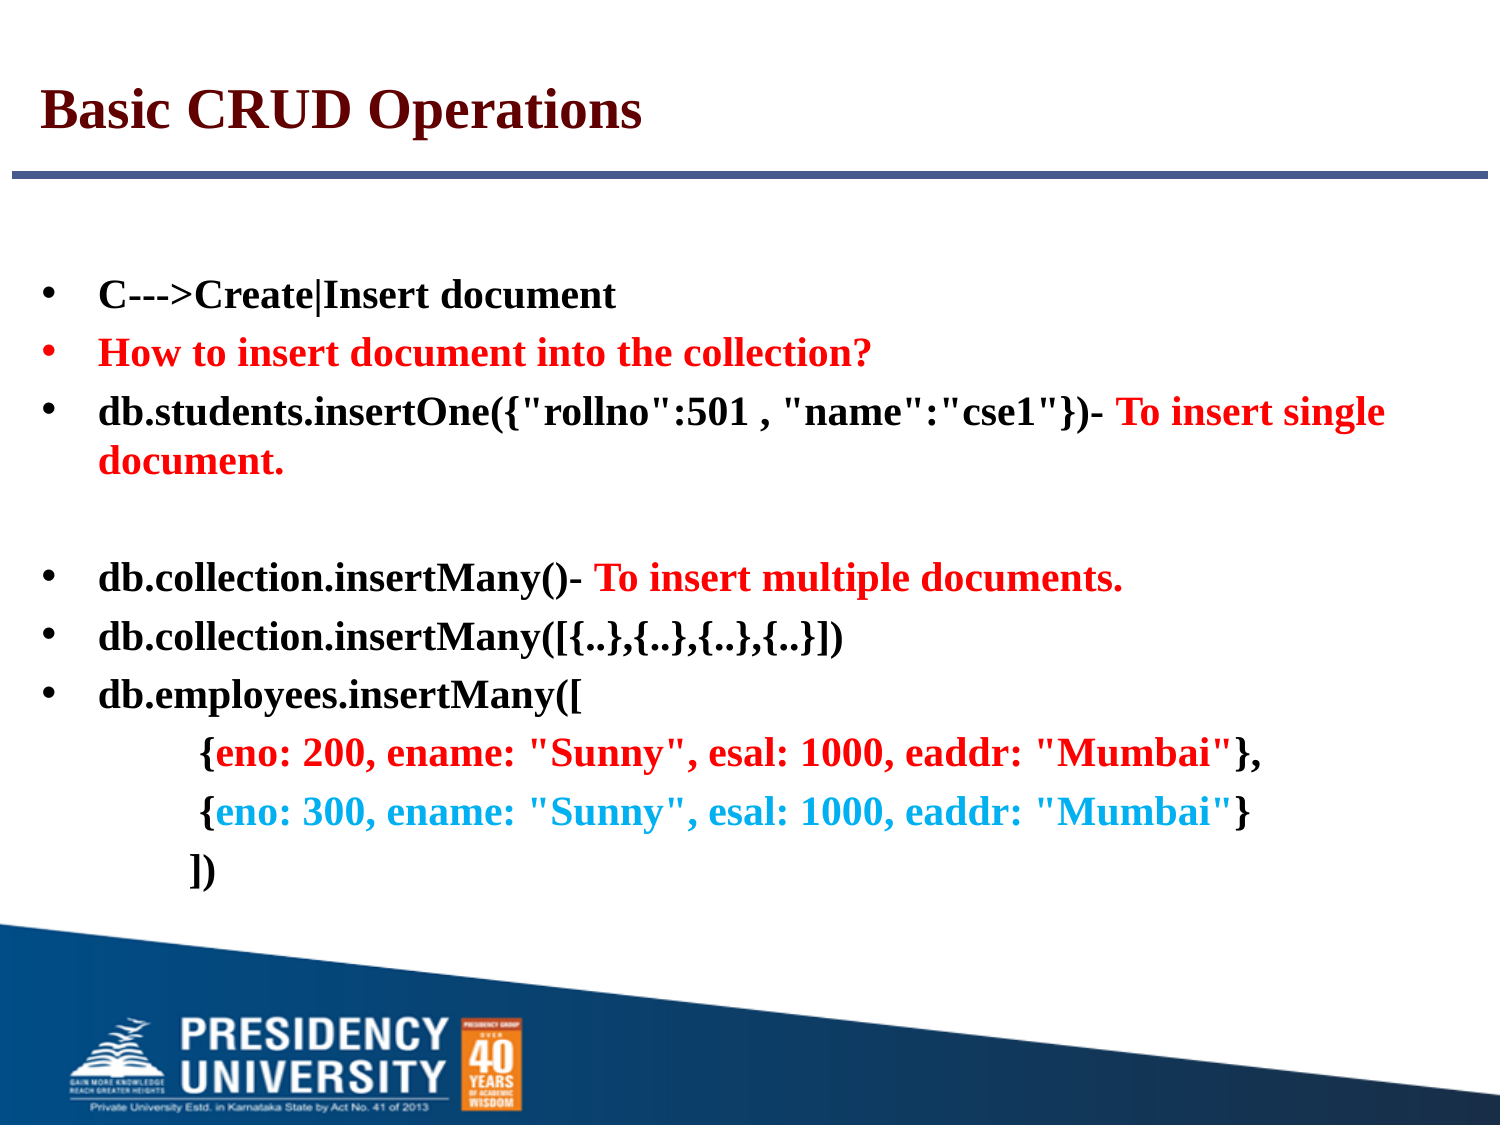

# Basic CRUD Operations
C--->Create|Insert document
How to insert document into the collection?
db.students.insertOne({"rollno":501 , "name":"cse1"})- To insert single document.

db.collection.insertMany()- To insert multiple documents.
db.collection.insertMany([{..},{..},{..},{..}])
db.employees.insertMany([
               {eno: 200, ename: "Sunny", esal: 1000, eaddr: "Mumbai"},
               {eno: 300, ename: "Sunny", esal: 1000, eaddr: "Mumbai"}
              ])